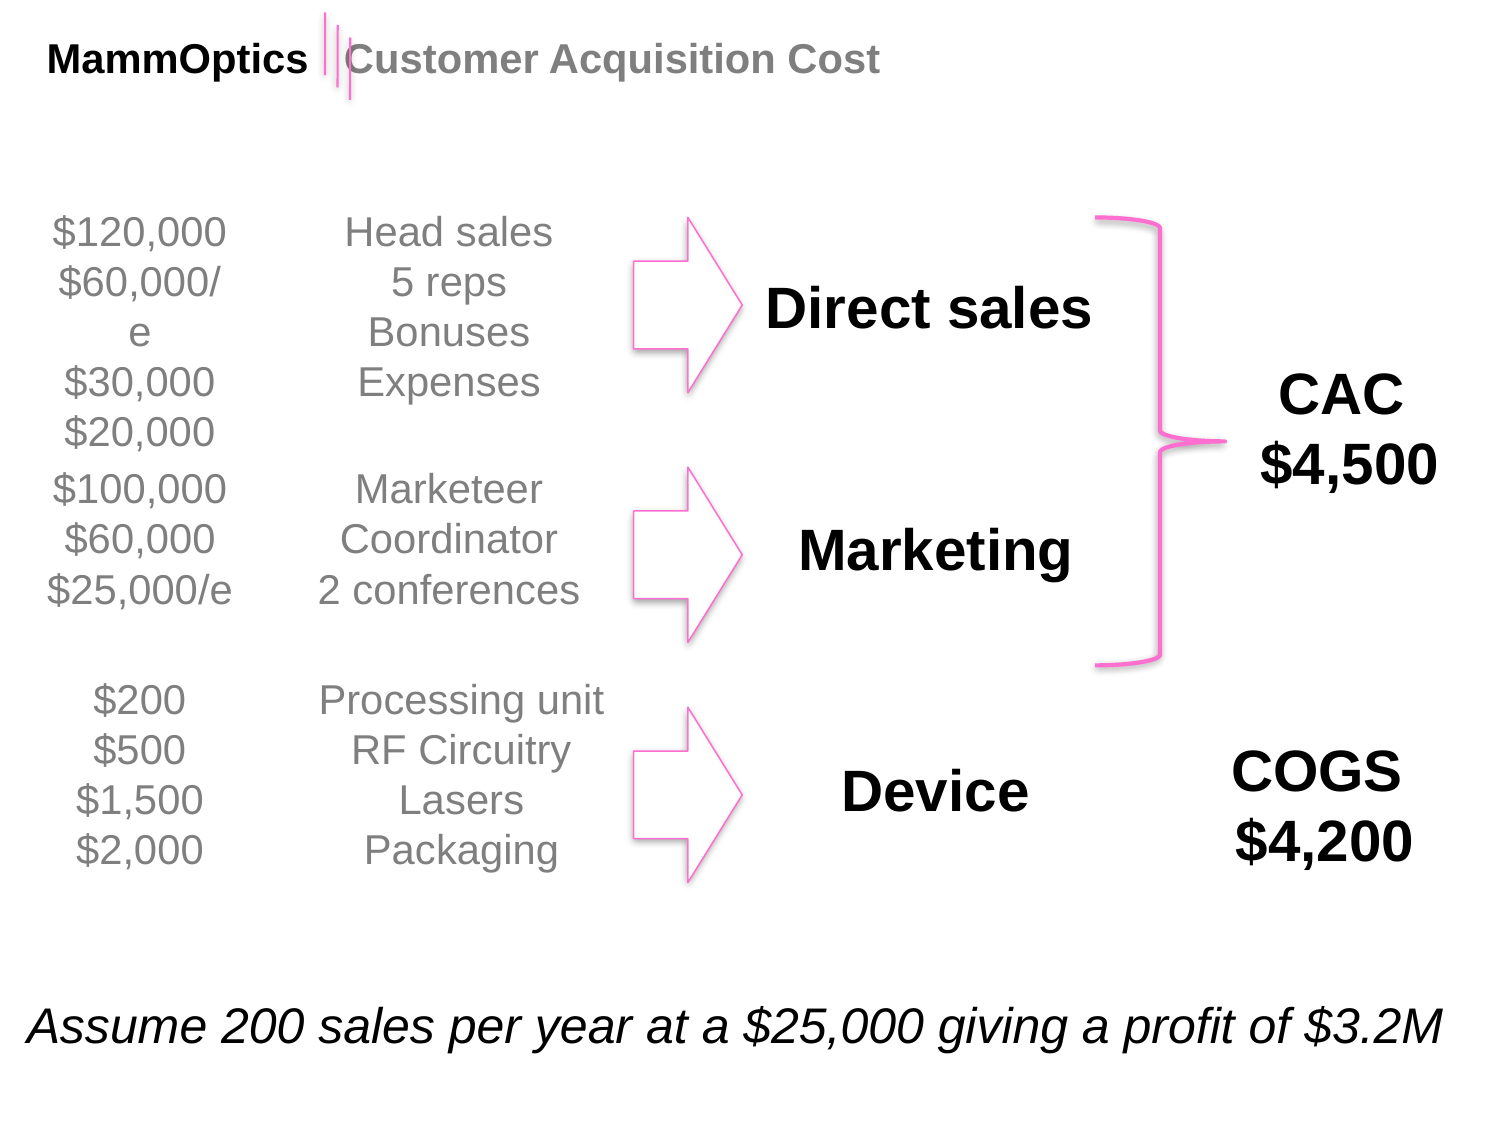

MammOptics
Customer Acquisition Cost
$120,000
$60,000/e
$30,000
$20,000

Head sales
5 reps
Bonuses
Expenses

Direct sales
CAC
$4,500
$100,000
$60,000
$25,000/e
Marketeer
Coordinator
2 conferences

Marketing
$200
$500
$1,500
$2,000
Processing unit
RF Circuitry
Lasers
Packaging

COGS
$4,200
Device
Assume 200 sales per year at a $25,000 giving a profit of $3.2M